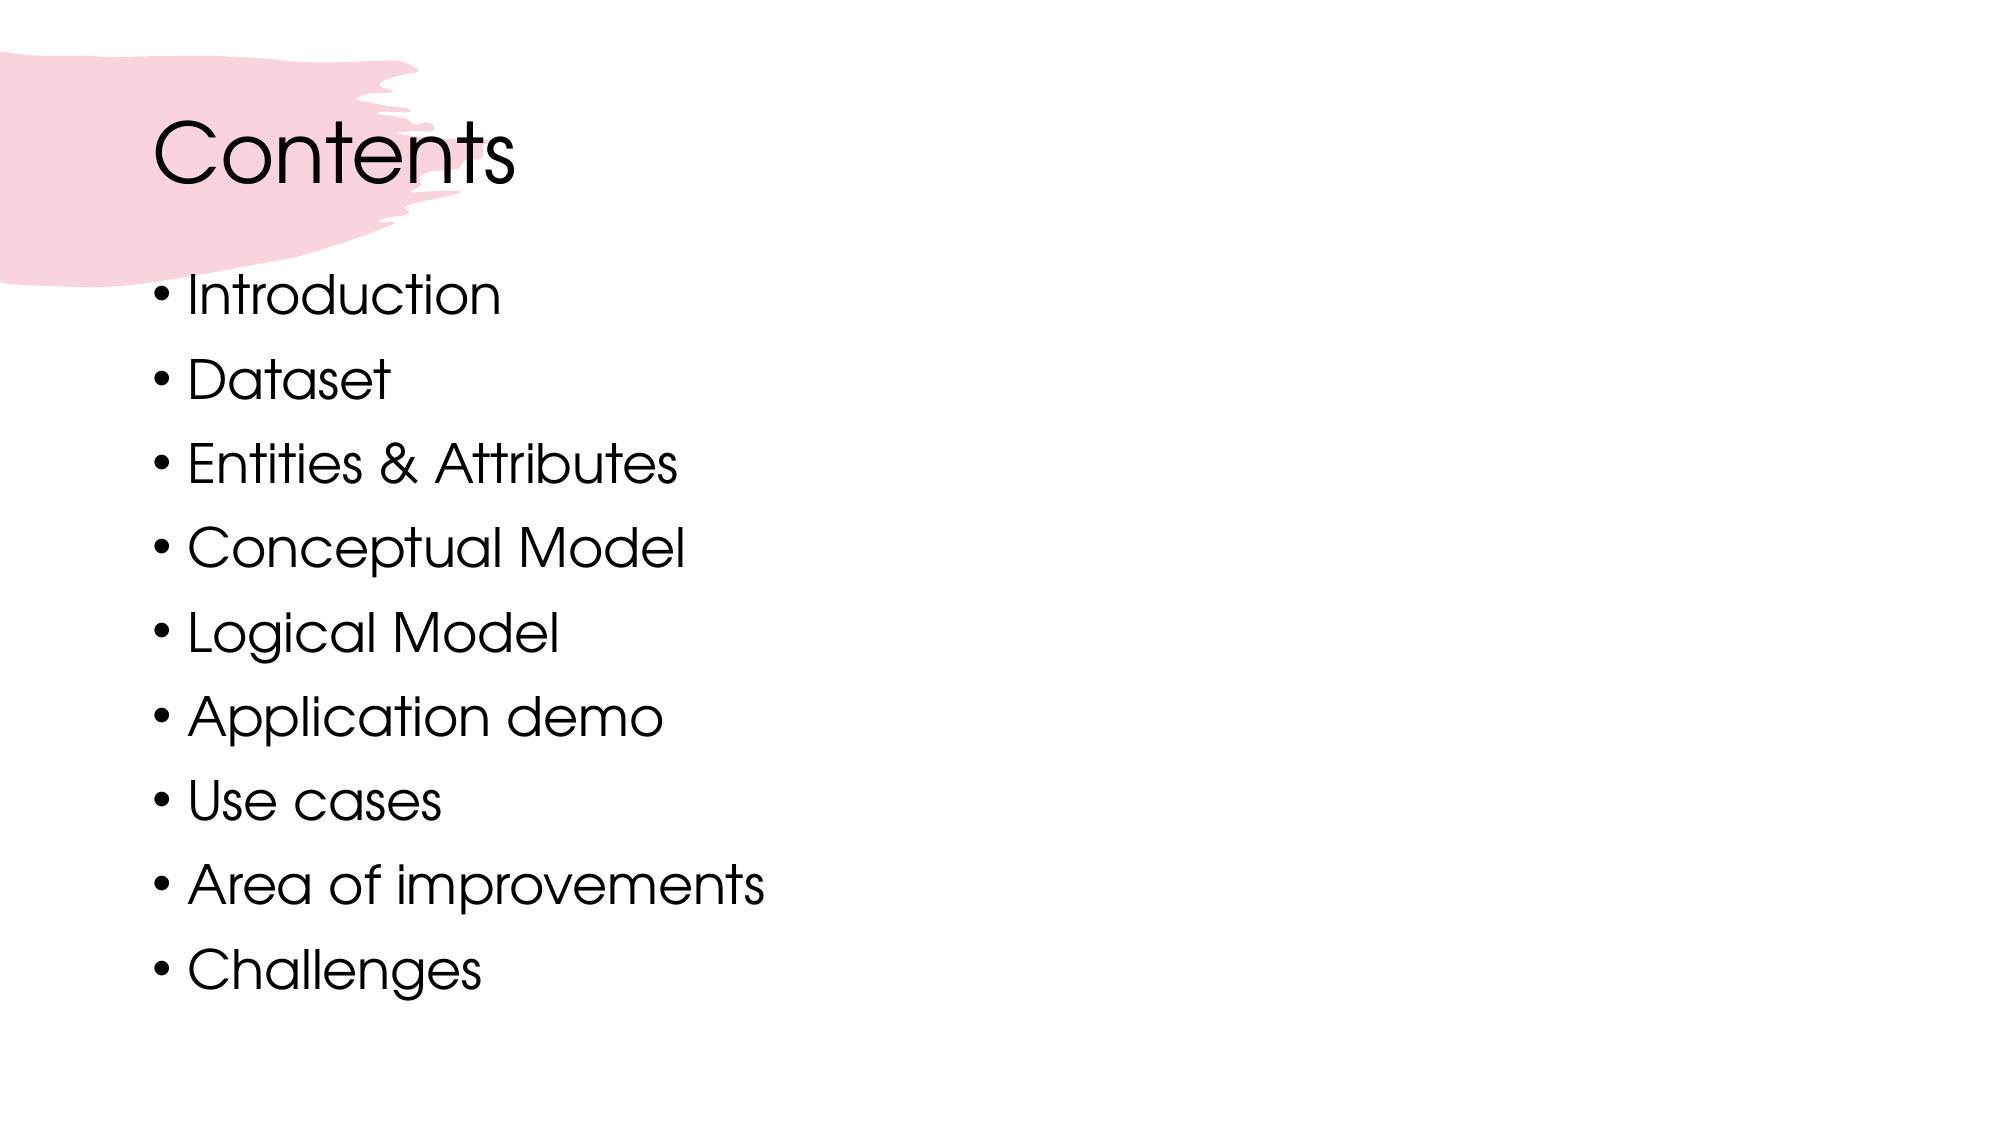

# Contents
Introduction
Dataset
Entities & Attributes
Conceptual Model
Logical Model
Application demo
Use cases
Area of improvements
Challenges